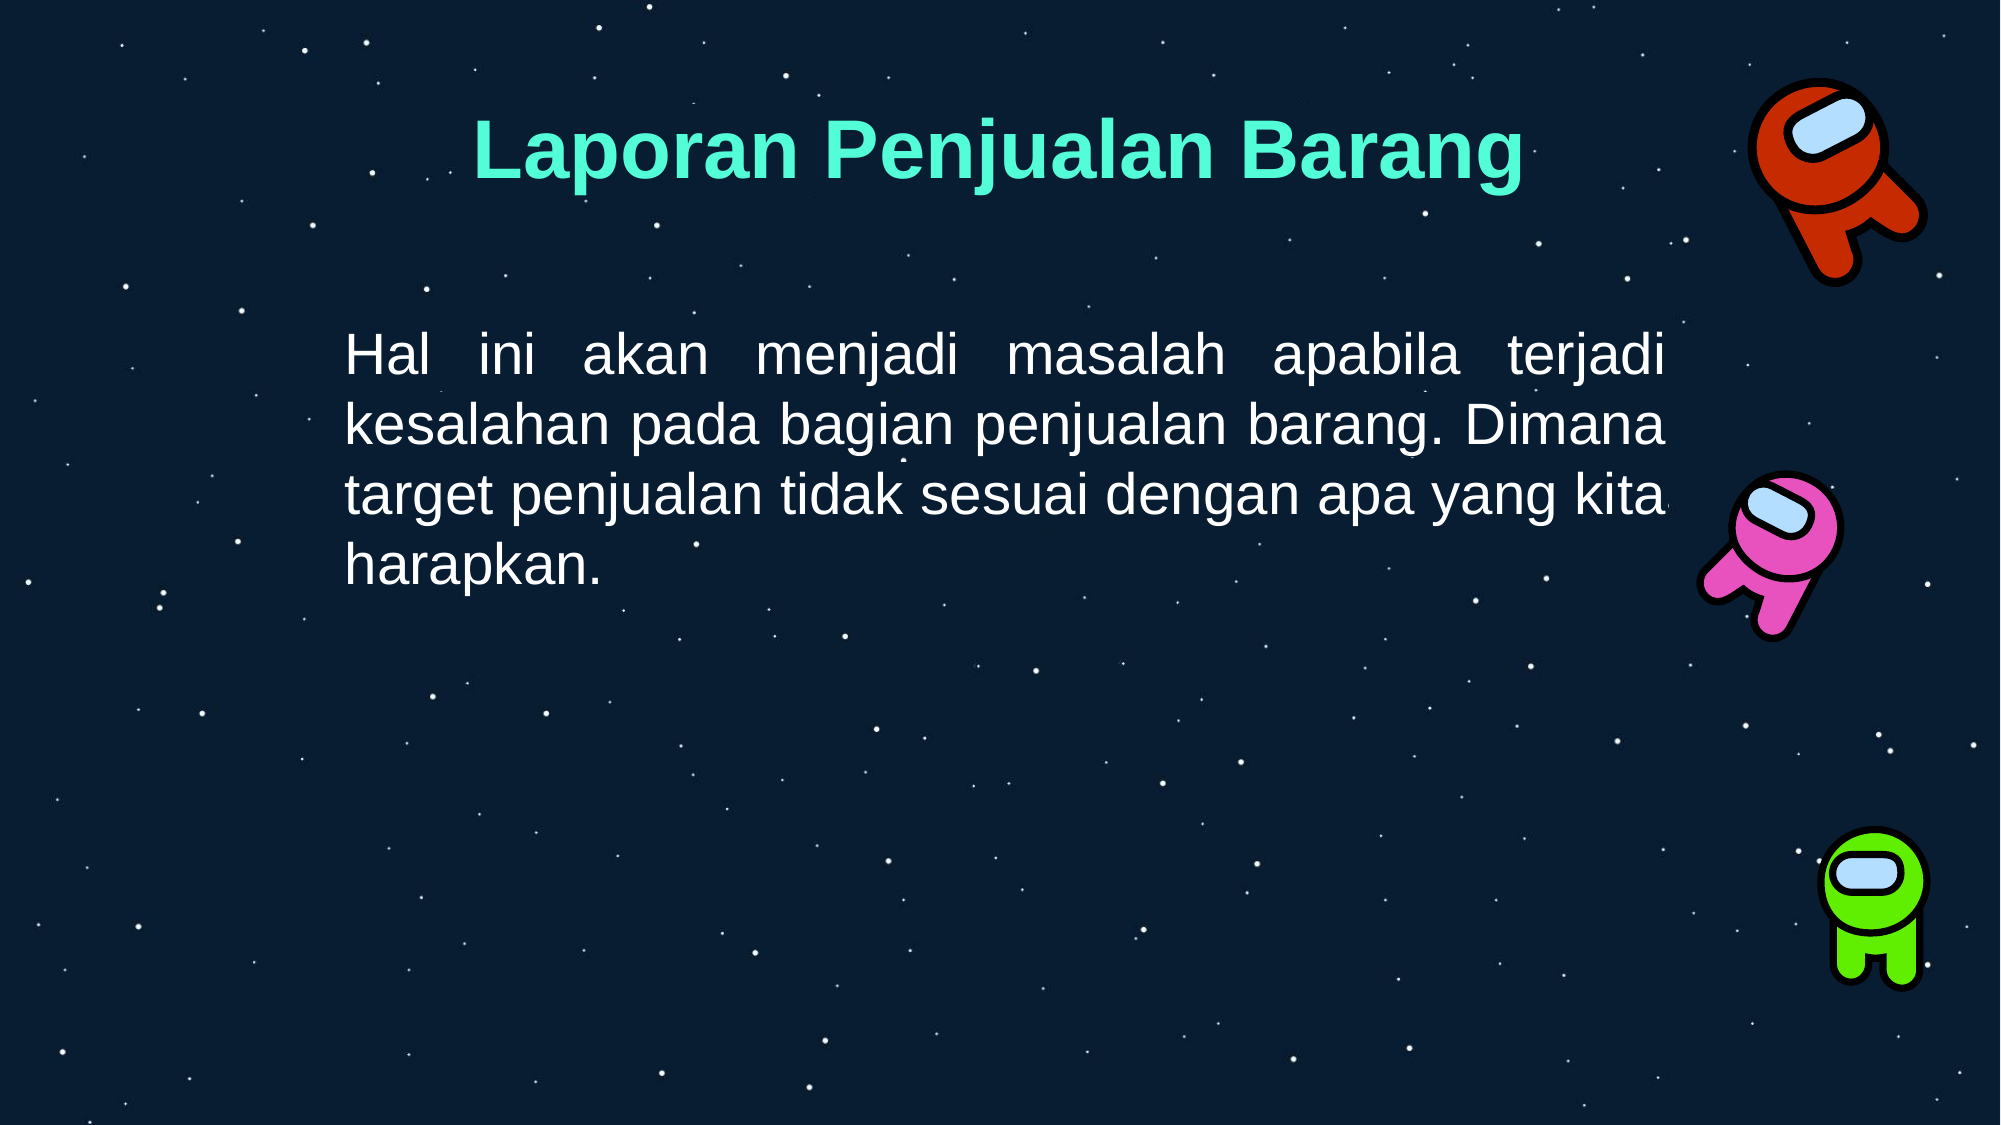

# Laporan Penjualan Barang
Hal ini akan menjadi masalah apabila terjadi kesalahan pada bagian penjualan barang. Dimana target penjualan tidak sesuai dengan apa yang kita harapkan.